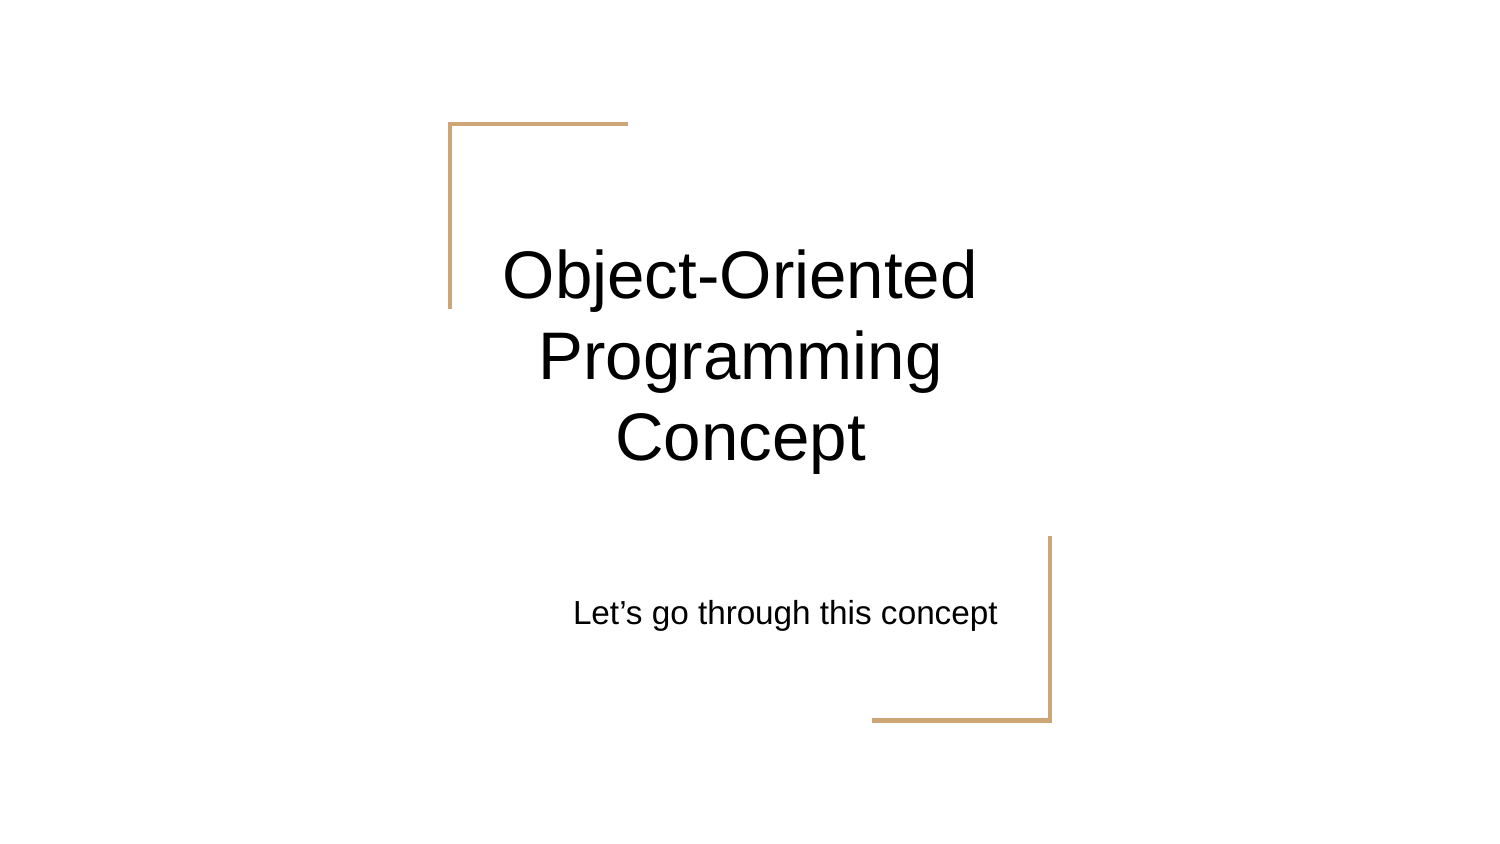

# Object-Oriented Programming Concept
Let’s go through this concept